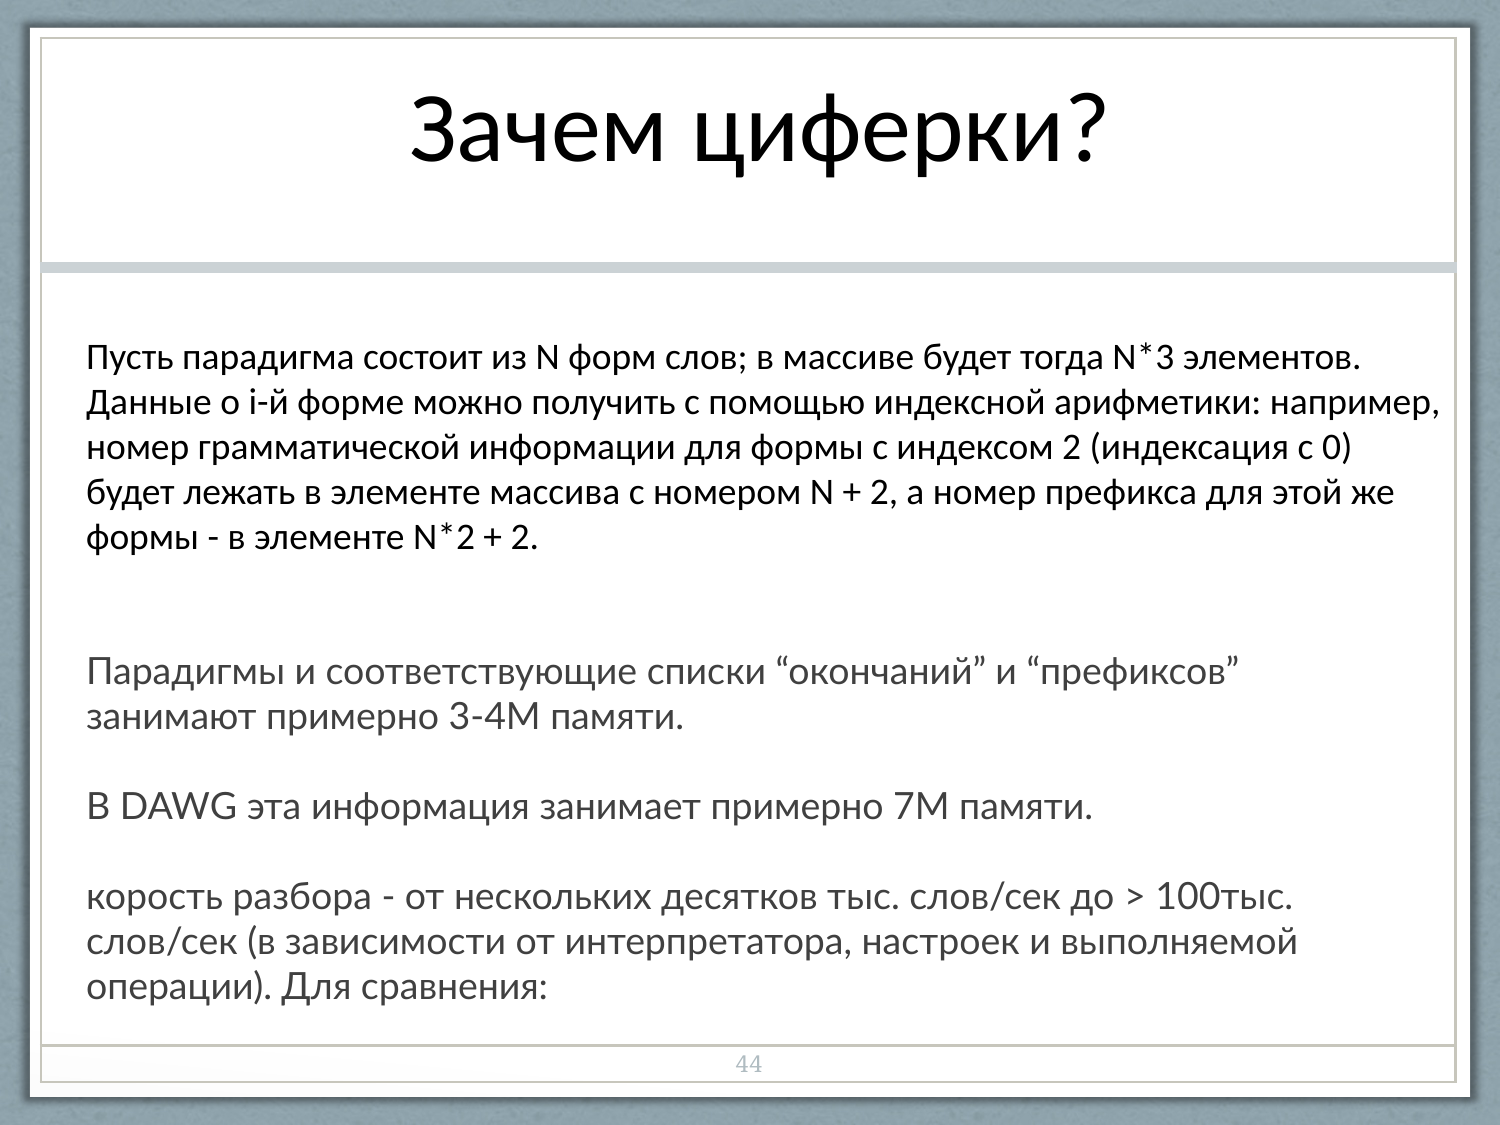

| Зачем циферки? |
| --- |
|  |
| 44 |
Пусть парадигма состоит из N форм слов; в массиве будет тогда N*3 элементов.
Данные о i-й форме можно получить с помощью индексной арифметики: например,
номер грамматической информации для формы с индексом 2 (индексация с 0)
будет лежать в элементе массива с номером N + 2, а номер префикса для этой же
формы - в элементе N*2 + 2.
Парадигмы и соответствующие списки “окончаний” и “префиксов”
занимают примерно 3-4M памяти.

В DAWG эта информация занимает примерно 7M памяти.
корость разбора - от нескольких десятков тыс. слов/сек до > 100тыс.
слов/сек (в зависимости от интерпретатора, настроек и выполняемой
операции). Для сравнения: